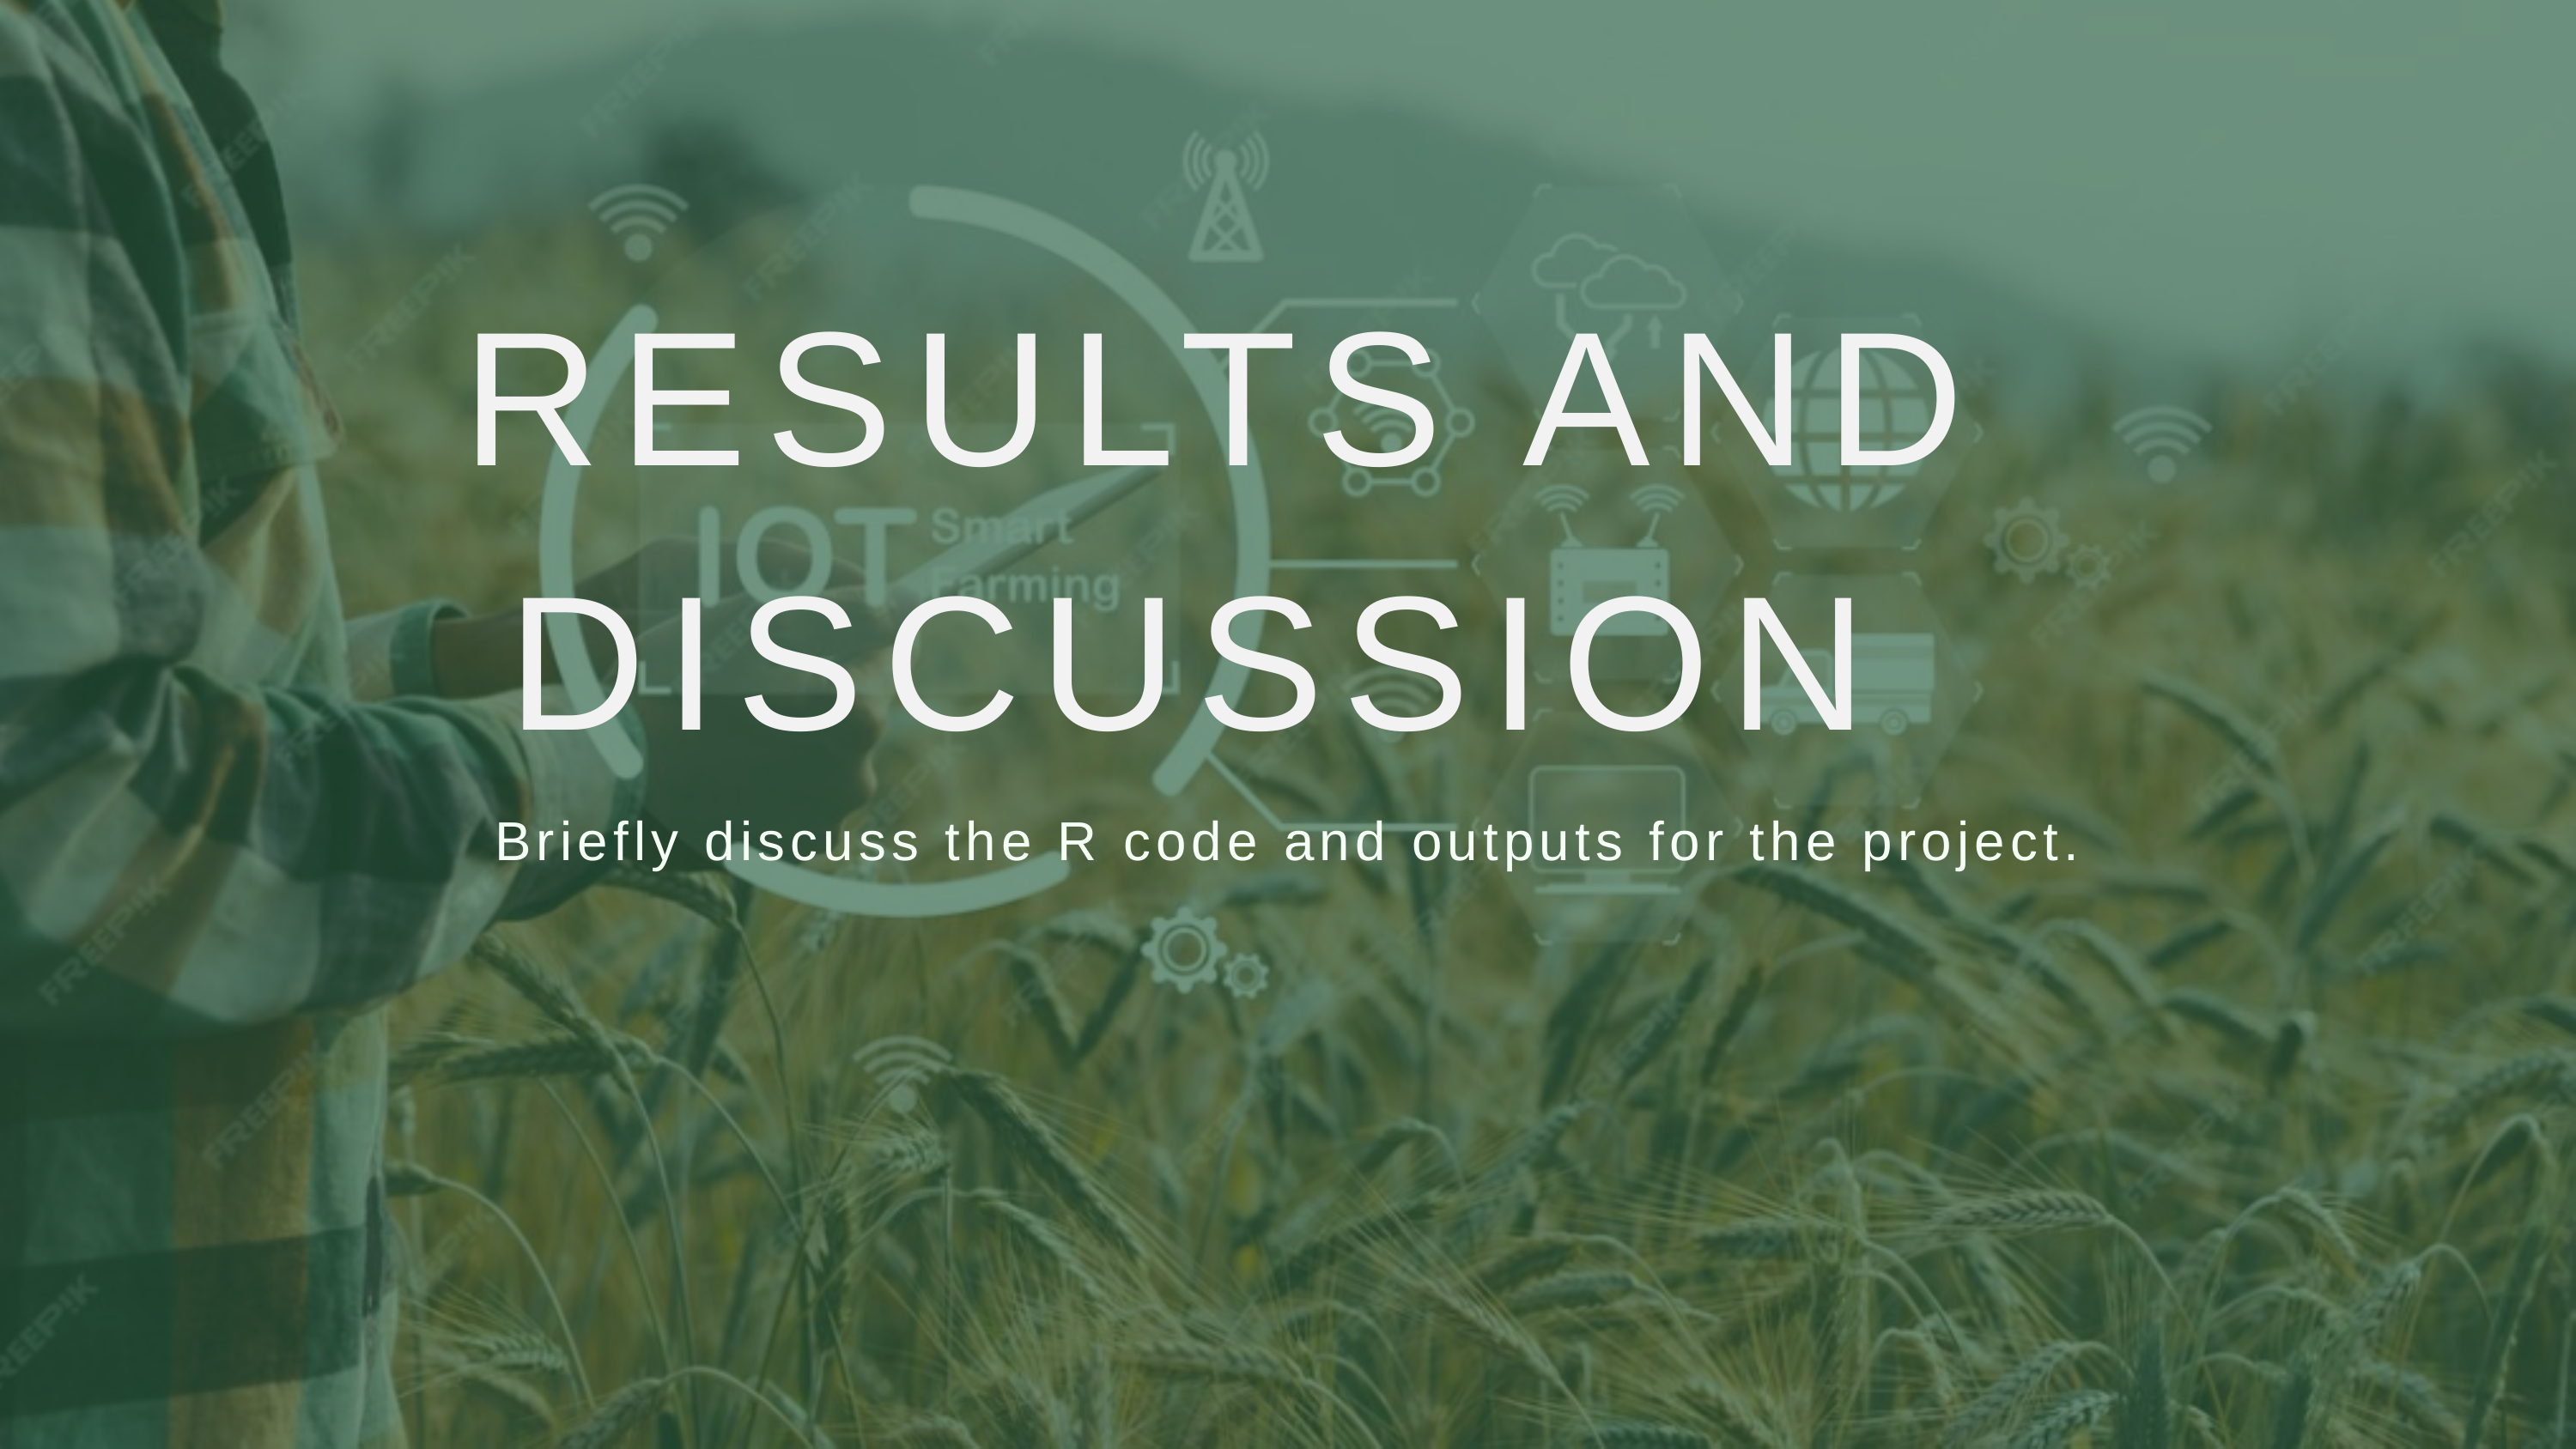

RESULTS AND DISCUSSION
Briefly discuss the R code and outputs for the project.